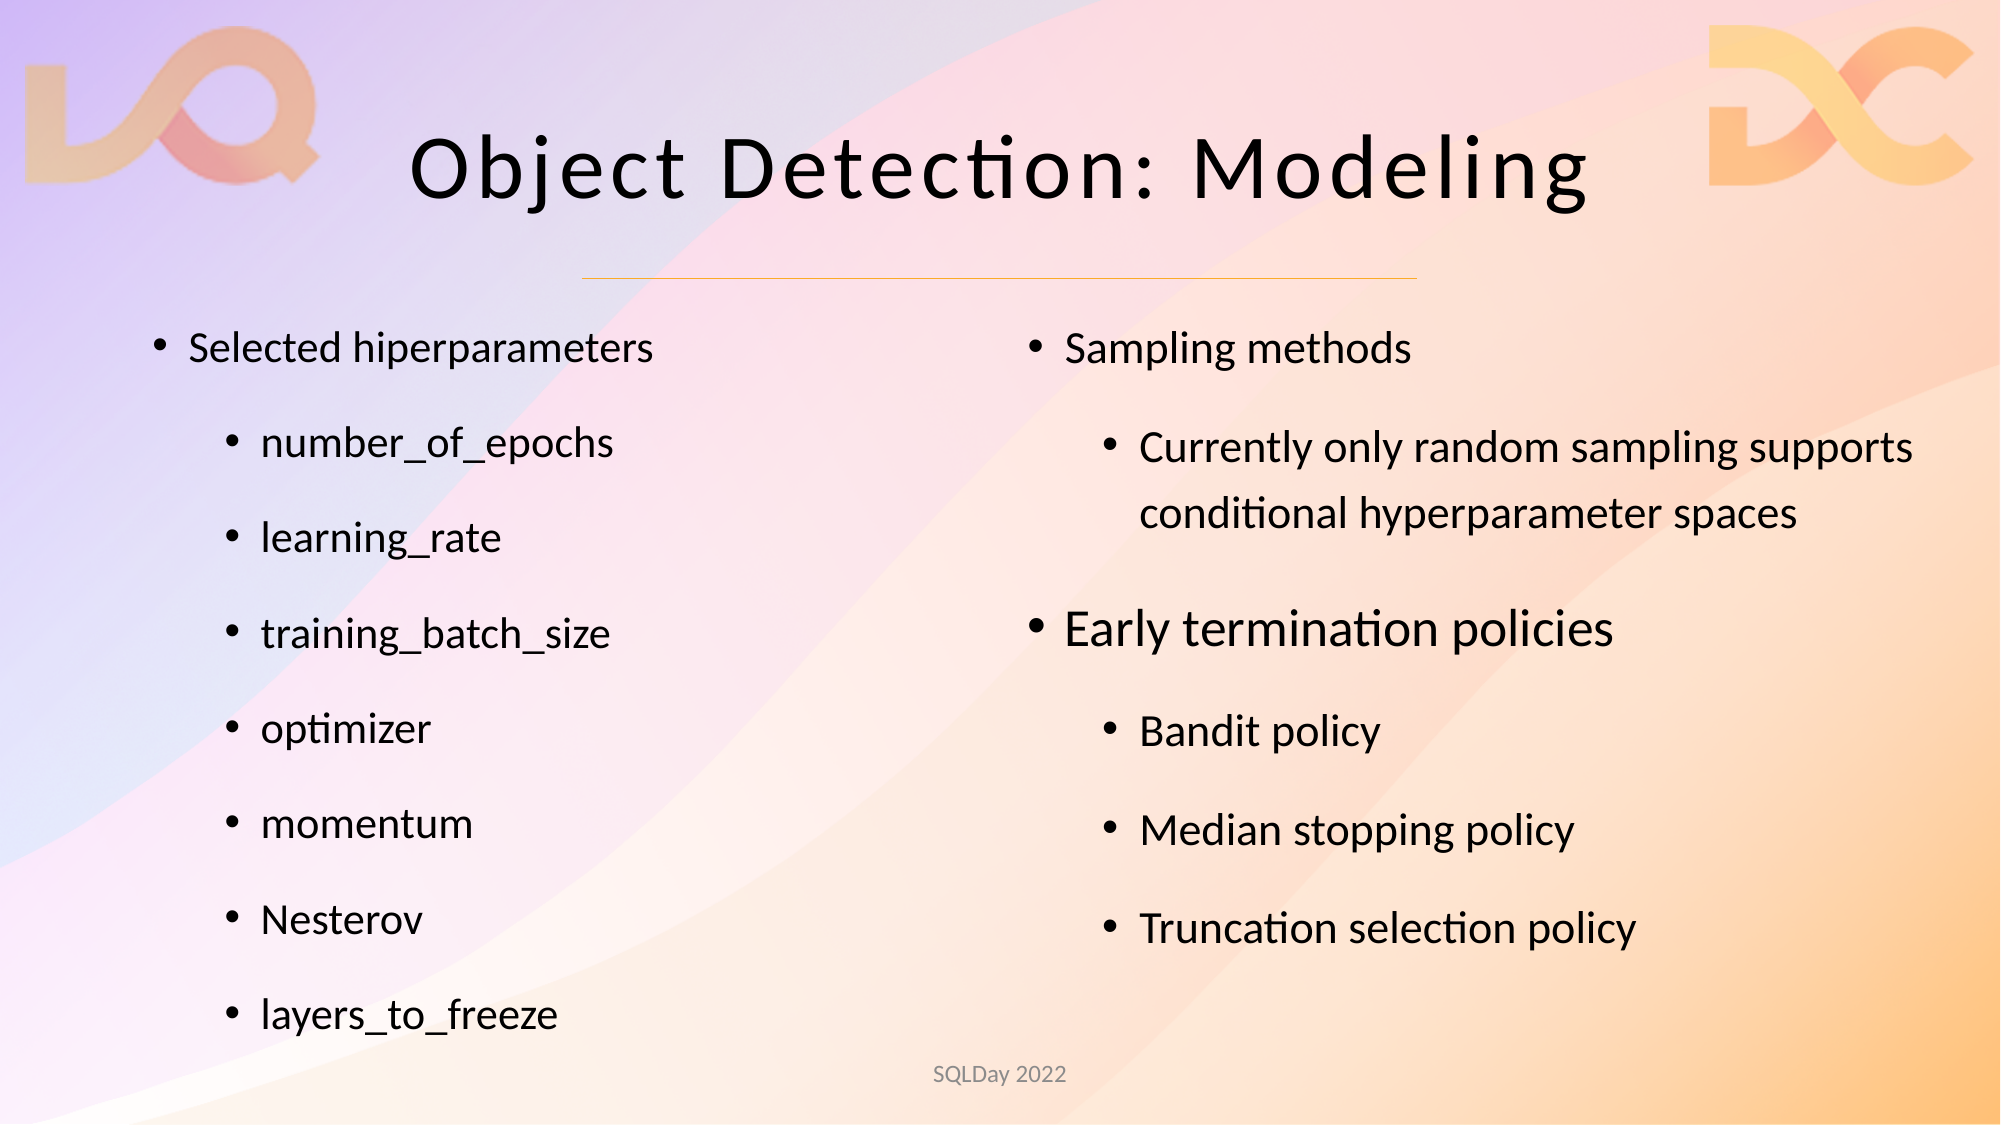

# Object Detection: Modeling
Selected hiperparameters
number_of_epochs
learning_rate
training_batch_size
optimizer
momentum
Nesterov
layers_to_freeze
Sampling methods
Currently only random sampling supports conditional hyperparameter spaces
Early termination policies
Bandit policy
Median stopping policy
Truncation selection policy
SQLDay 2022